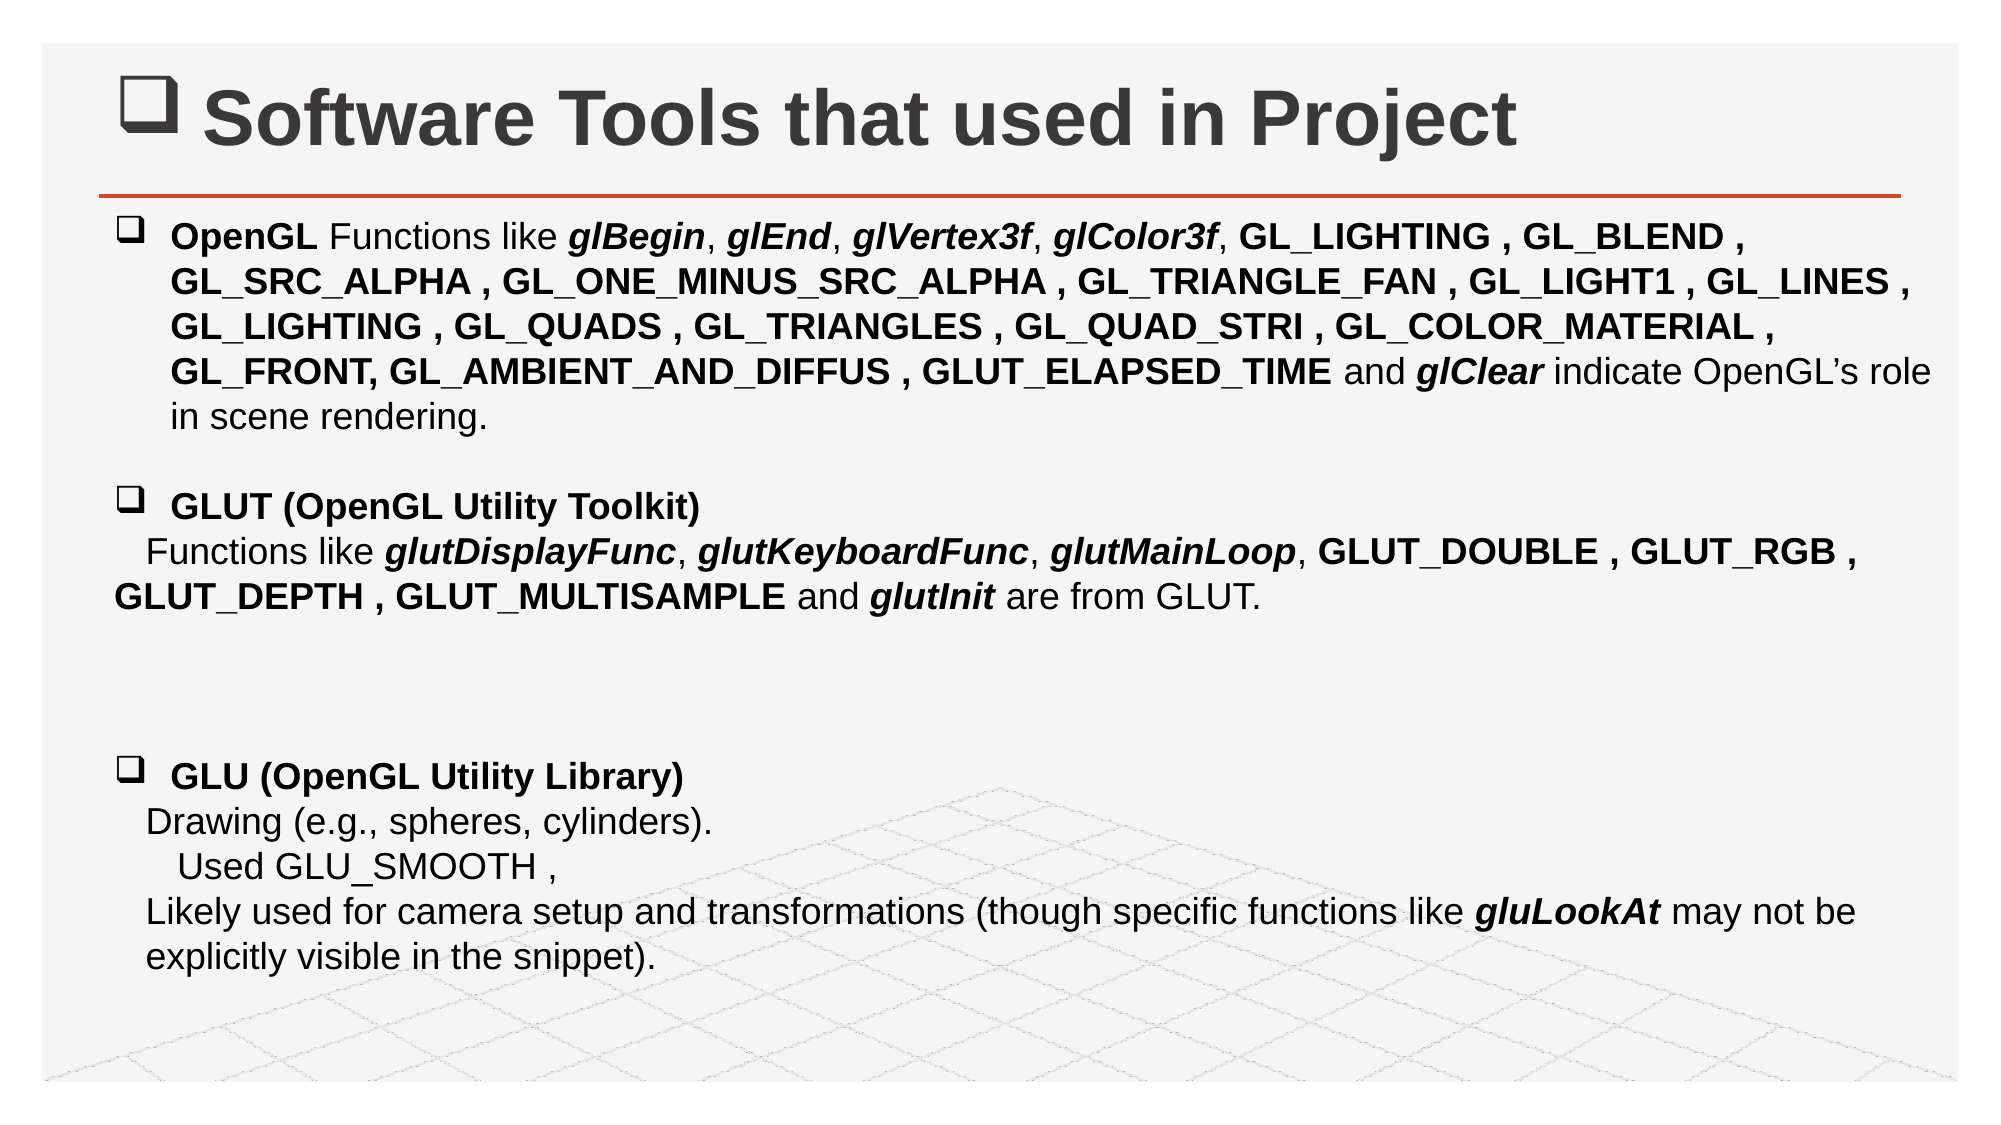

# Software Tools that used in Project

OpenGL Functions like glBegin, glEnd, glVertex3f, glColor3f, GL_LIGHTING , GL_BLEND , GL_SRC_ALPHA , GL_ONE_MINUS_SRC_ALPHA , GL_TRIANGLE_FAN , GL_LIGHT1 , GL_LINES , GL_LIGHTING , GL_QUADS , GL_TRIANGLES , GL_QUAD_STRI , GL_COLOR_MATERIAL , GL_FRONT, GL_AMBIENT_AND_DIFFUS , GLUT_ELAPSED_TIME and glClear indicate OpenGL’s role in scene rendering.

GLUT (OpenGL Utility Toolkit)
   Functions like glutDisplayFunc, glutKeyboardFunc, glutMainLoop, GLUT_DOUBLE , GLUT_RGB , GLUT_DEPTH , GLUT_MULTISAMPLE and glutInit are from GLUT.

GLU (OpenGL Utility Library)
   Drawing (e.g., spheres, cylinders).
      Used GLU_SMOOTH ,
   Likely used for camera setup and transformations (though specific functions like gluLookAt may not be
   explicitly visible in the snippet).